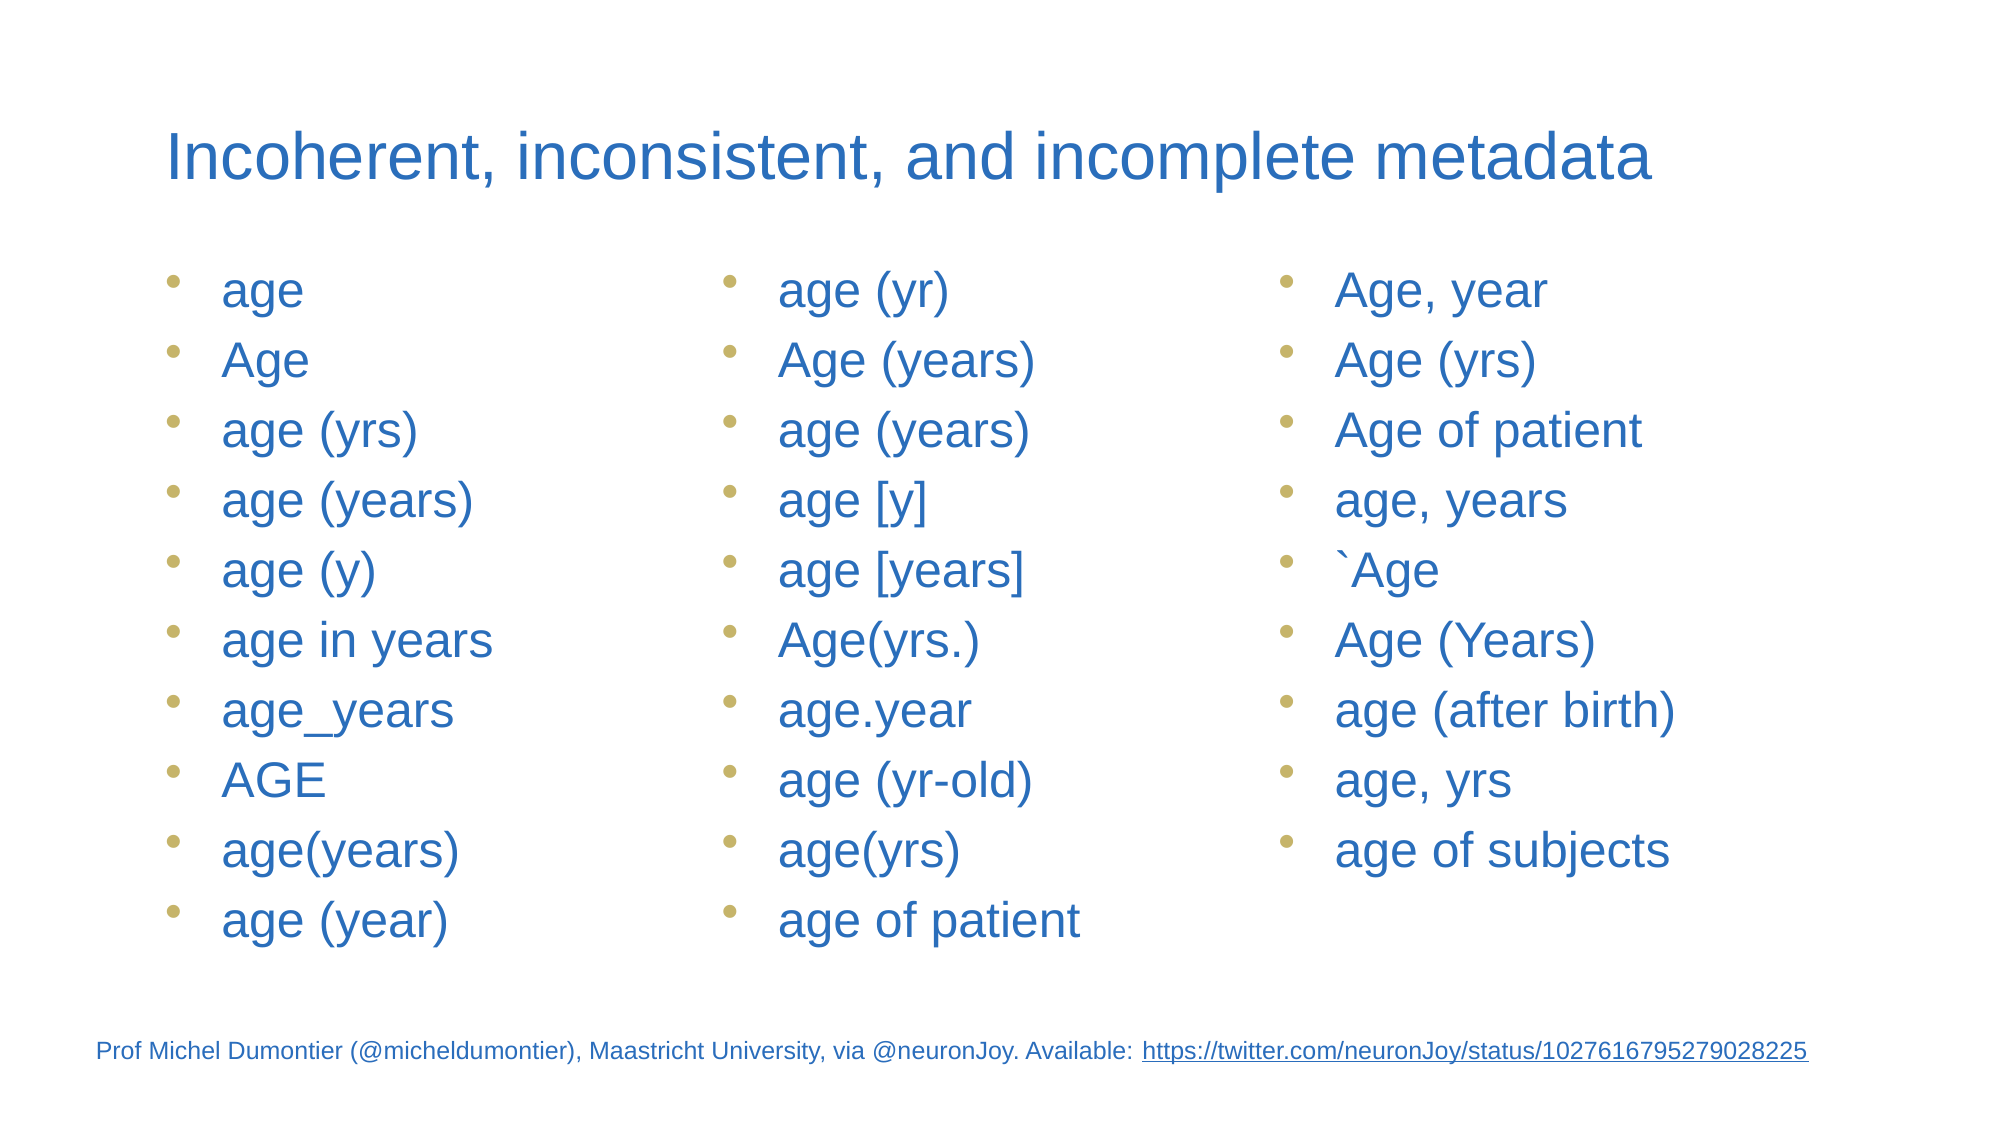

# Incoherent, inconsistent, and incomplete metadata
age
Age
age (yrs)
age (years)
age (y)
age in years
age_years
AGE
age(years)
age (year)
age (yr)
Age (years)
age (years)
age [y]
age [years]
Age(yrs.)
age.year
age (yr-old)
age(yrs)
age of patient
Age, year
Age (yrs)
Age of patient
age, years
`Age
Age (Years)
age (after birth)
age, yrs
age of subjects

Prof Michel Dumontier (@micheldumontier), Maastricht University, via @neuronJoy. Available: https://twitter.com/neuronJoy/status/1027616795279028225